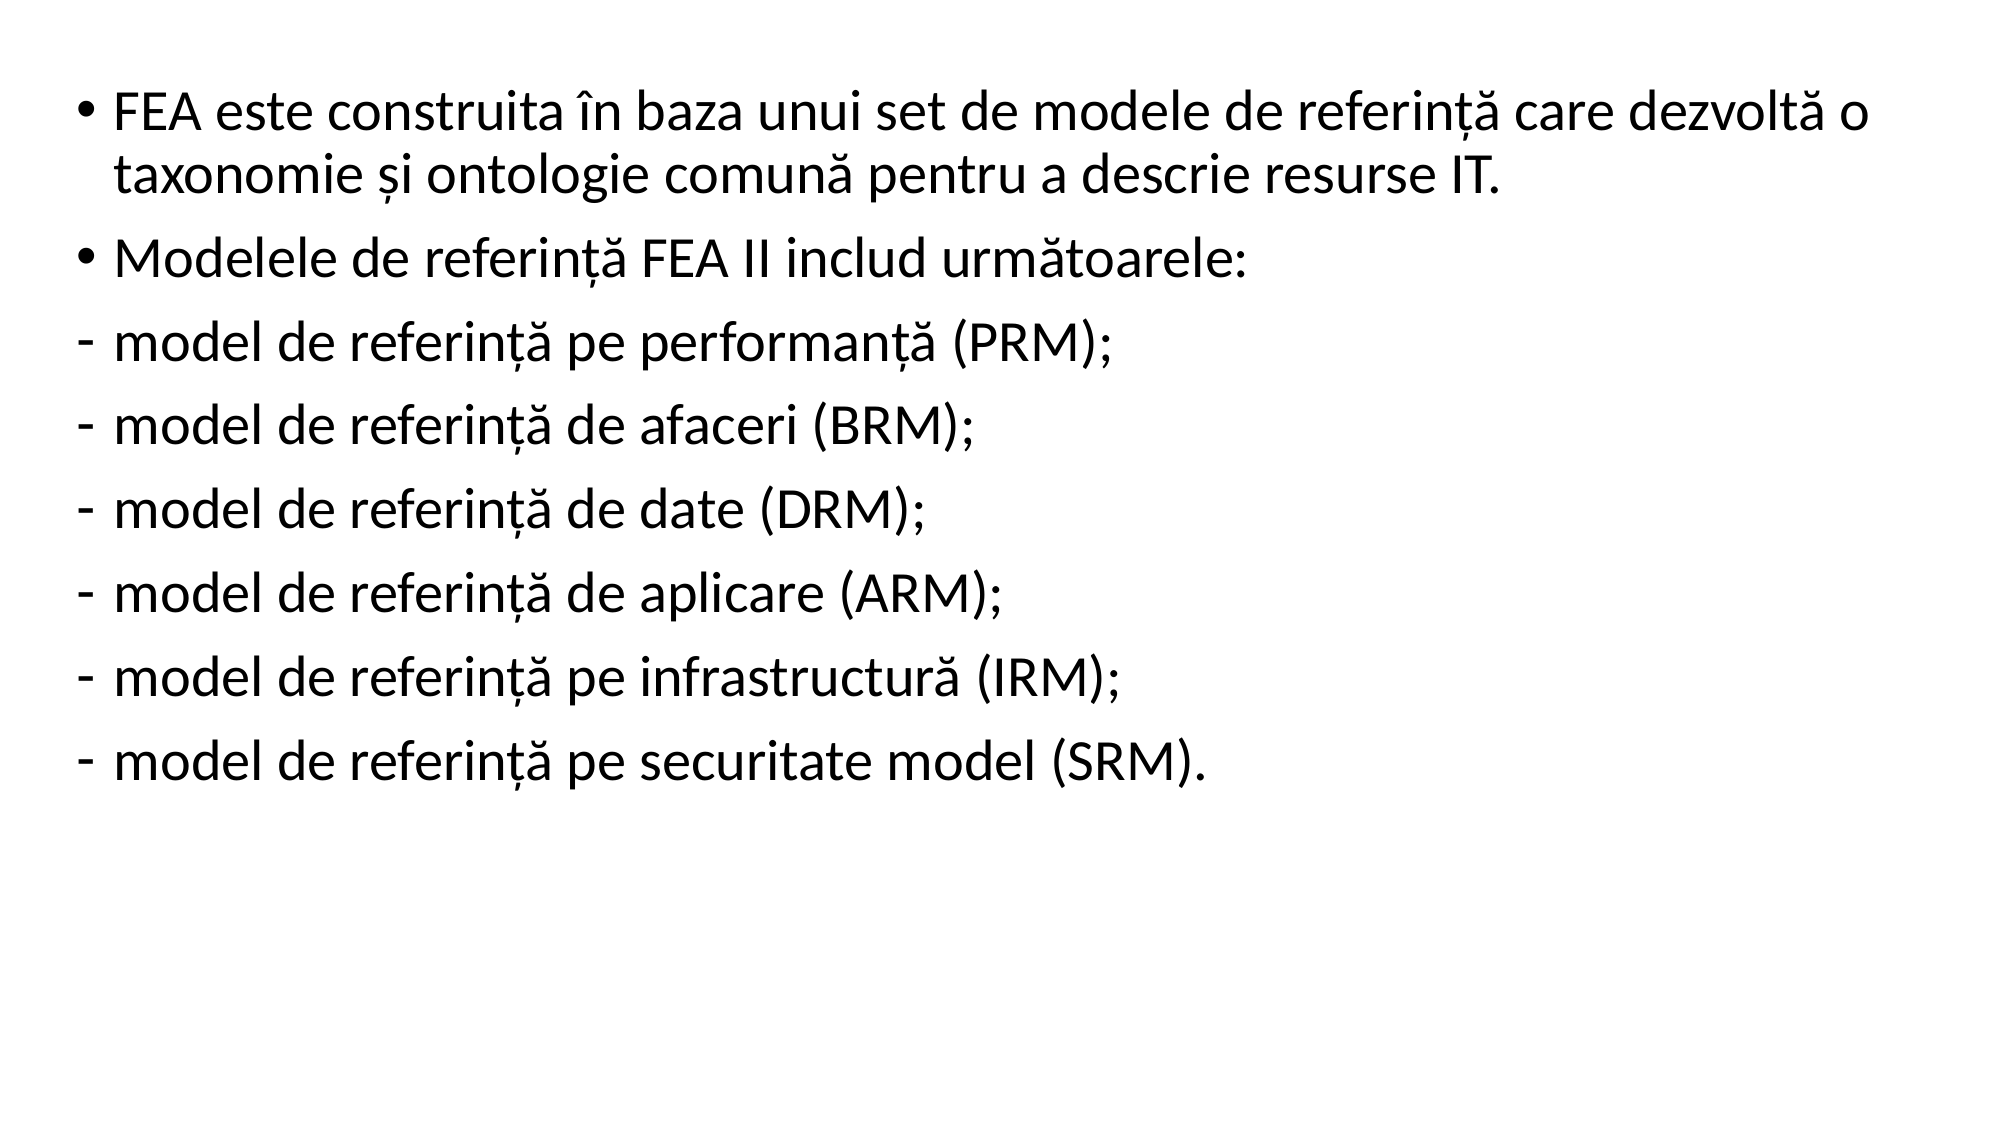

FEA este construita în baza unui set de modele de referinţă care dezvoltă o taxonomie şi ontologie comună pentru a descrie resurse IT.
Modelele de referinţă FEA II includ următoarele:
model de referinţă pe performanţă (PRM);
model de referinţă de afaceri (BRM);
model de referinţă de date (DRM);
model de referinţă de aplicare (ARM);
model de referinţă pe infrastructură (IRM);
model de referinţă pe securitate model (SRM).